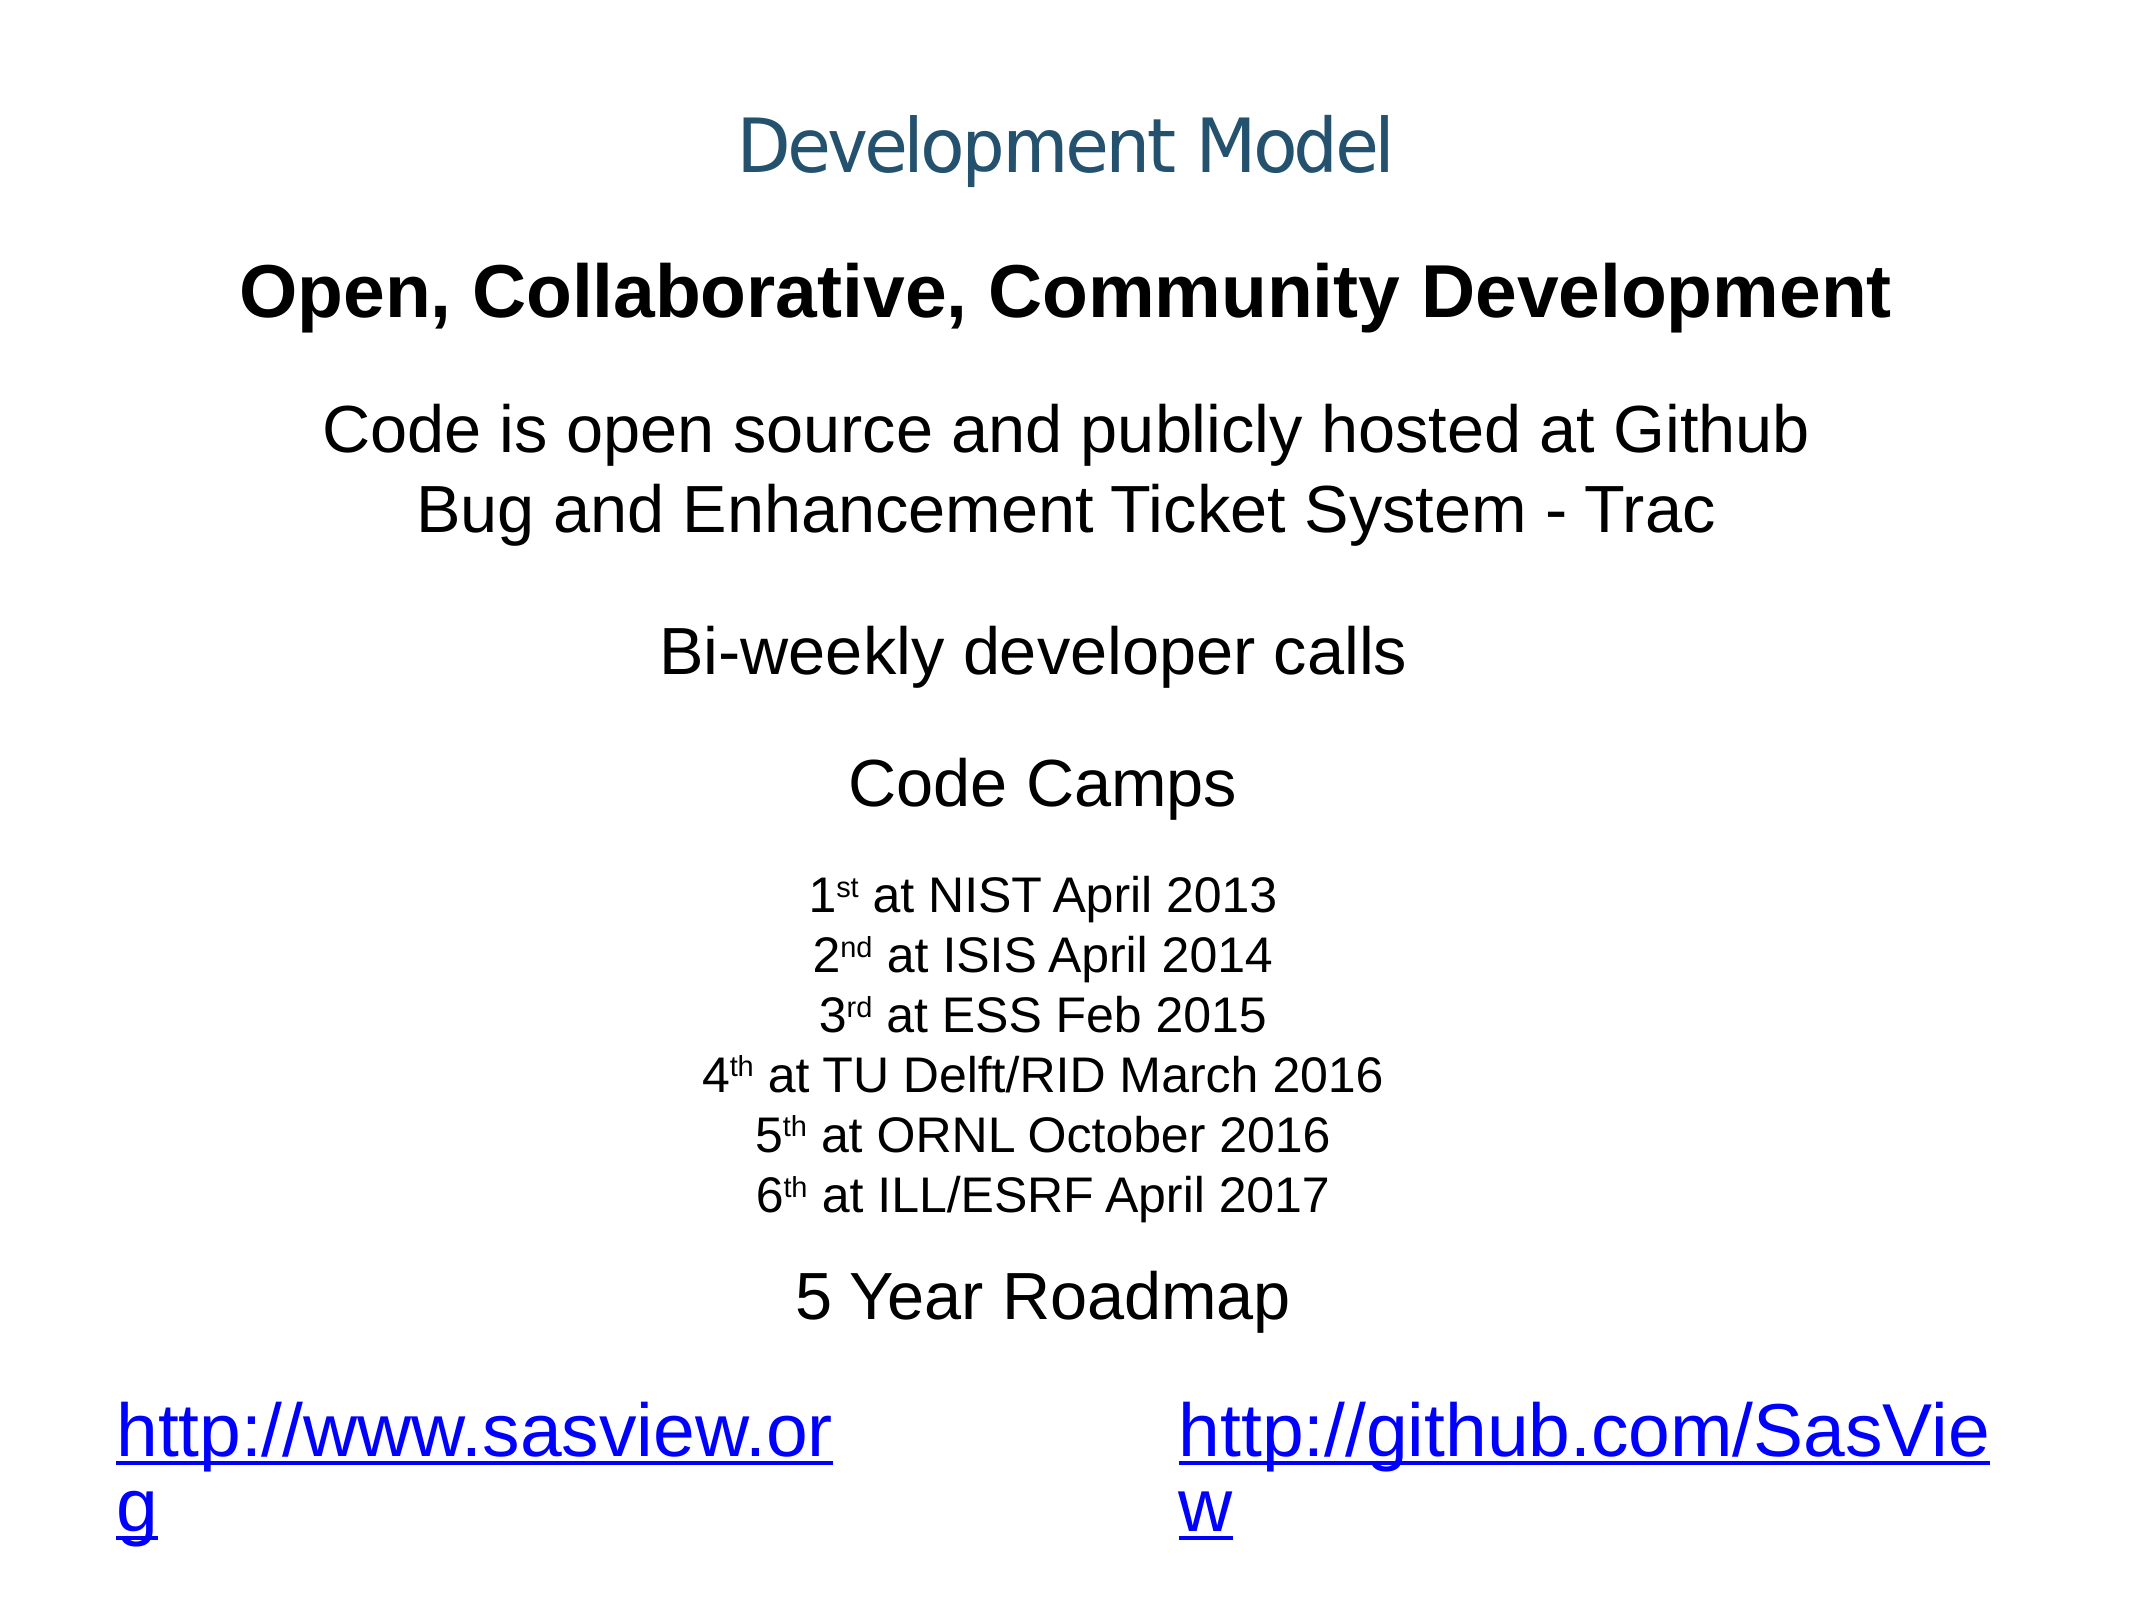

# Development Model
Open, Collaborative, Community Development
Code is open source and publicly hosted at Github
Bug and Enhancement Ticket System - Trac
Bi-weekly developer calls
Code Camps
1st at NIST April 2013
2nd at ISIS April 2014
3rd at ESS Feb 2015
4th at TU Delft/RID March 2016
5th at ORNL October 2016
6th at ILL/ESRF April 2017
5 Year Roadmap
http://www.sasview.org
http://github.com/SasView
7